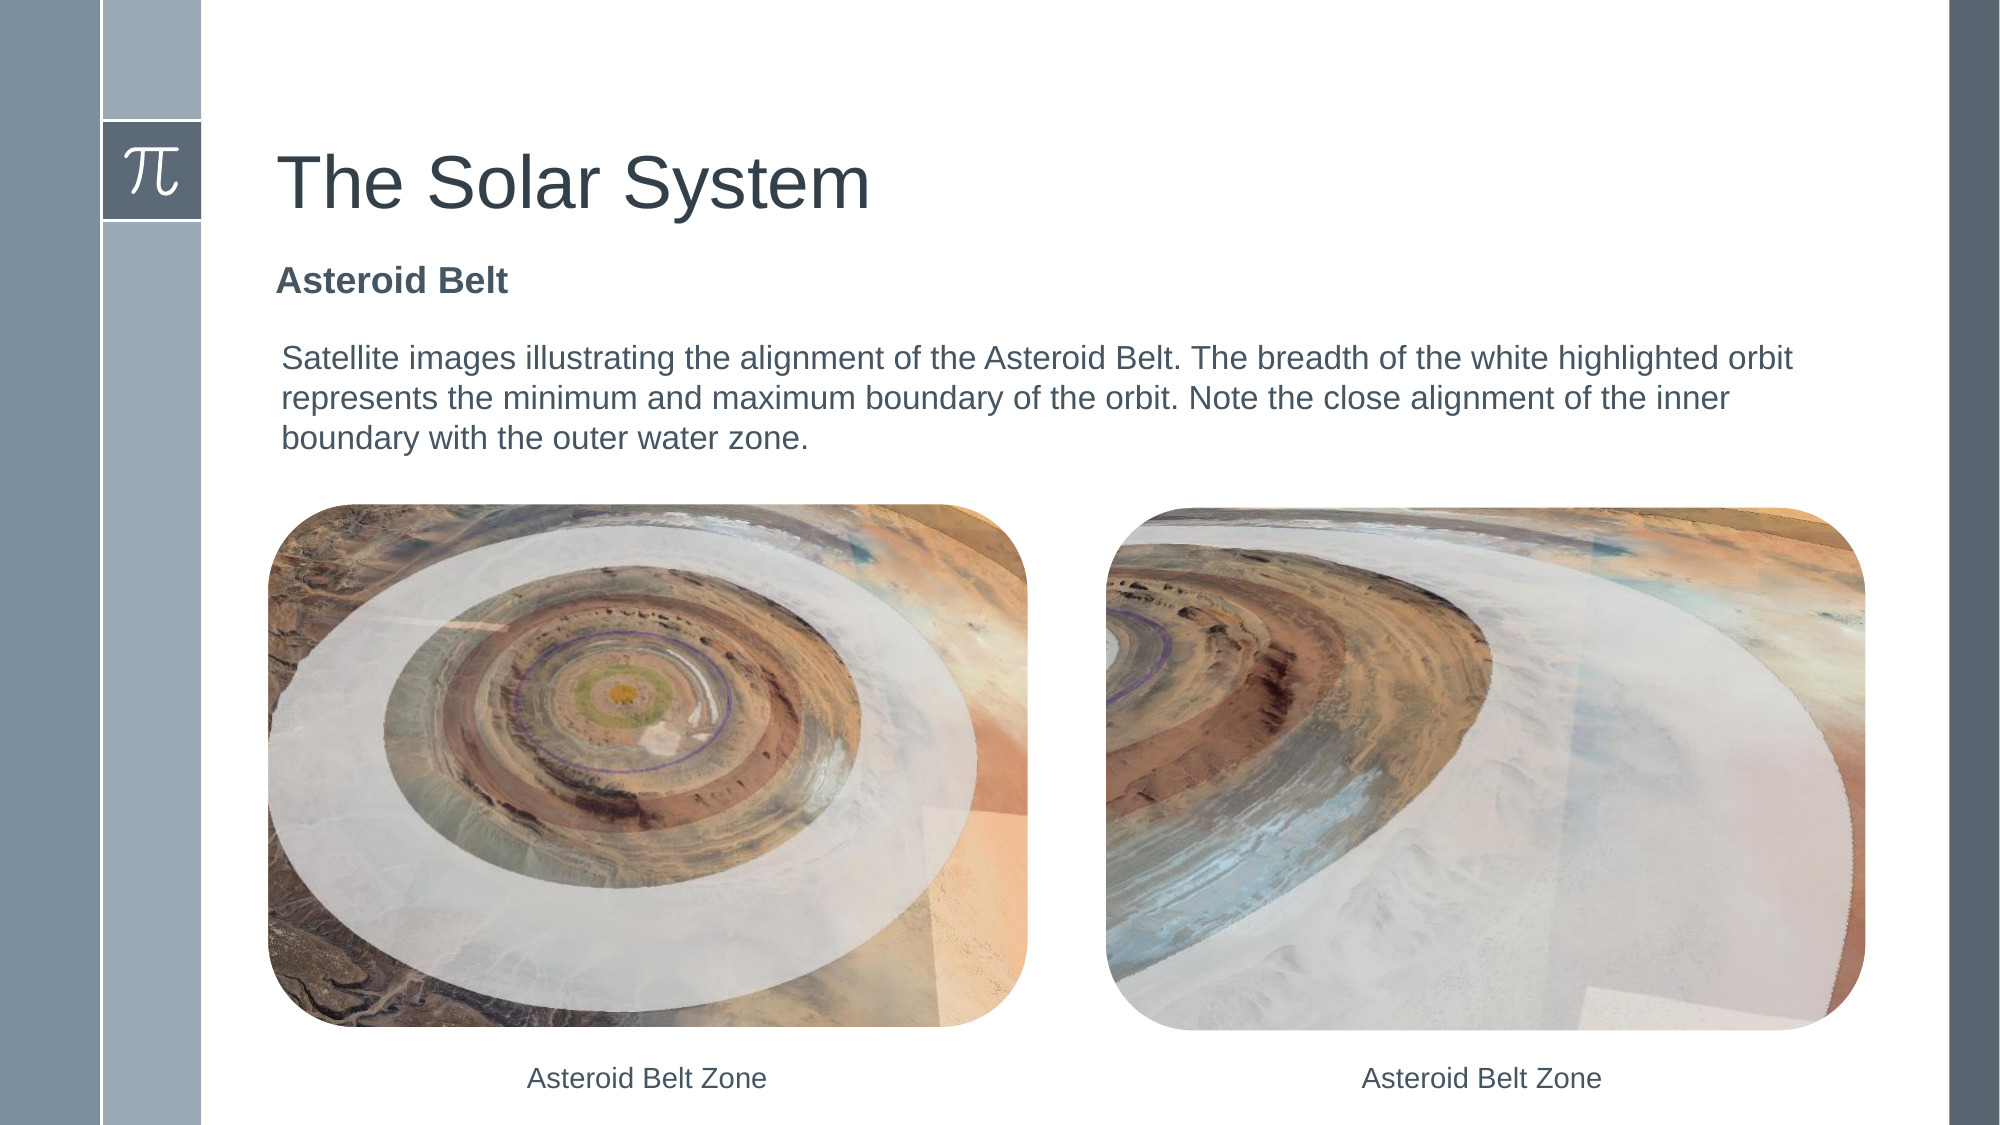

# The Solar System
Asteroid Belt
Satellite images illustrating the alignment of the Asteroid Belt. The breadth of the white highlighted orbit represents the minimum and maximum boundary of the orbit. Note the close alignment of the inner boundary with the outer water zone.
Asteroid Belt Zone
Asteroid Belt Zone